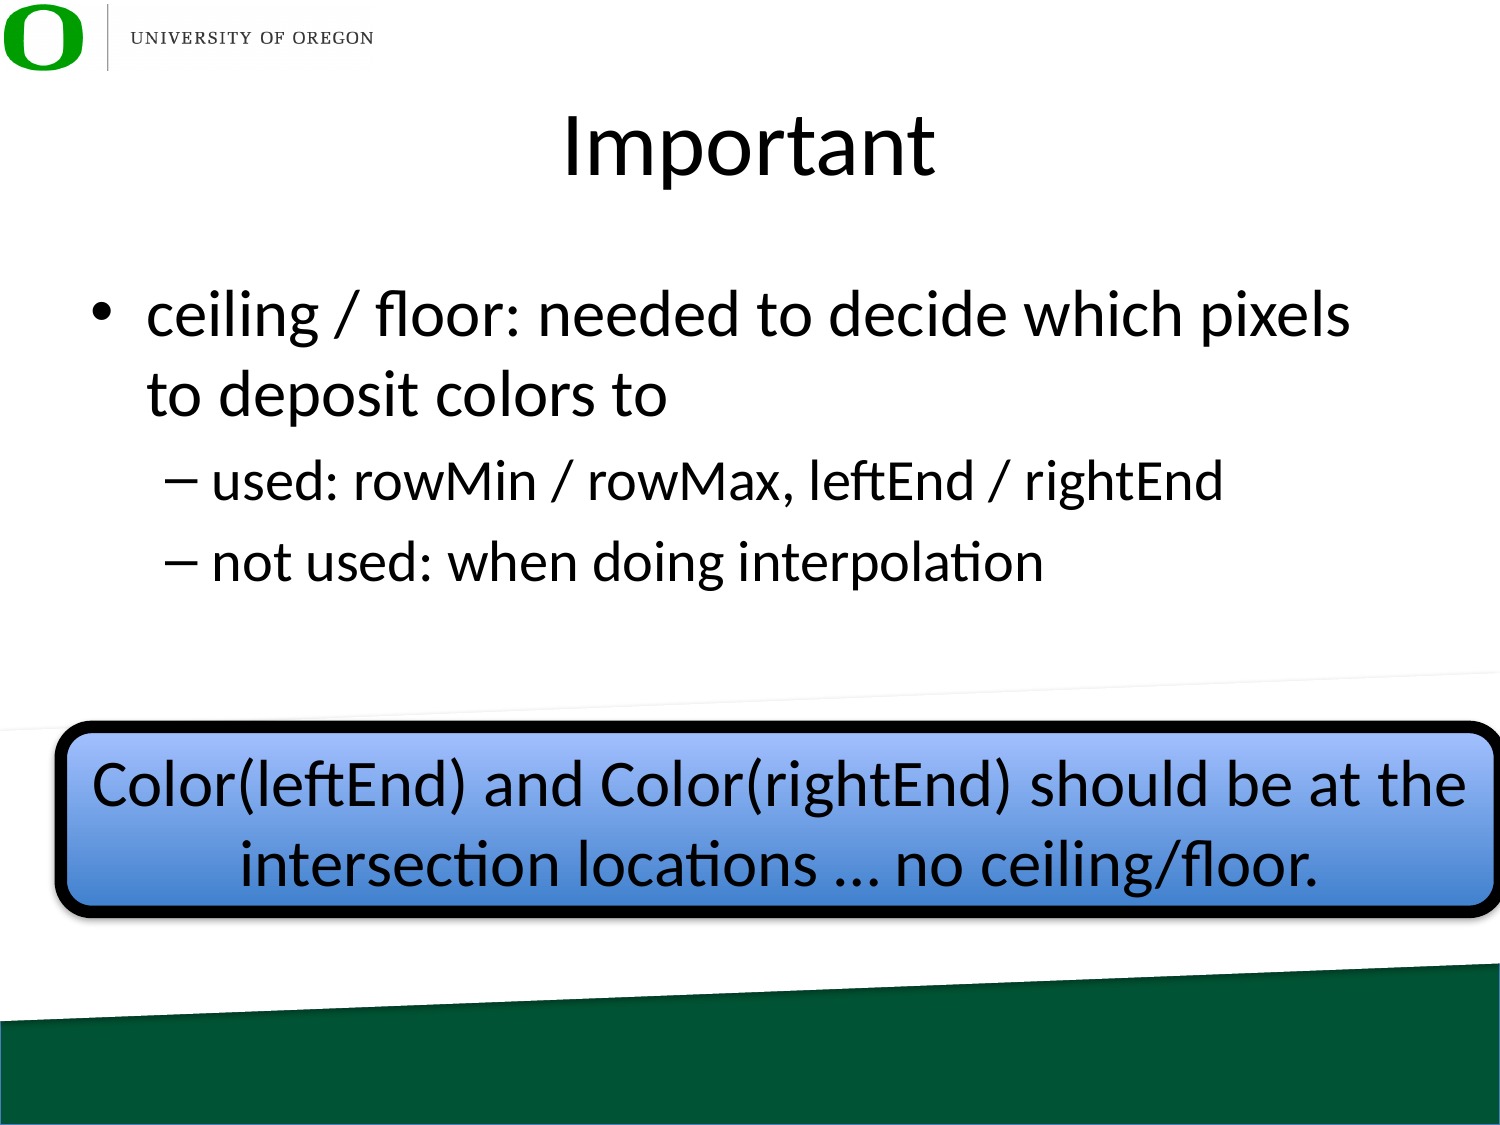

# Important
ceiling / floor: needed to decide which pixels to deposit colors to
used: rowMin / rowMax, leftEnd / rightEnd
not used: when doing interpolation
Color(leftEnd) and Color(rightEnd) should be at the intersection locations … no ceiling/floor.